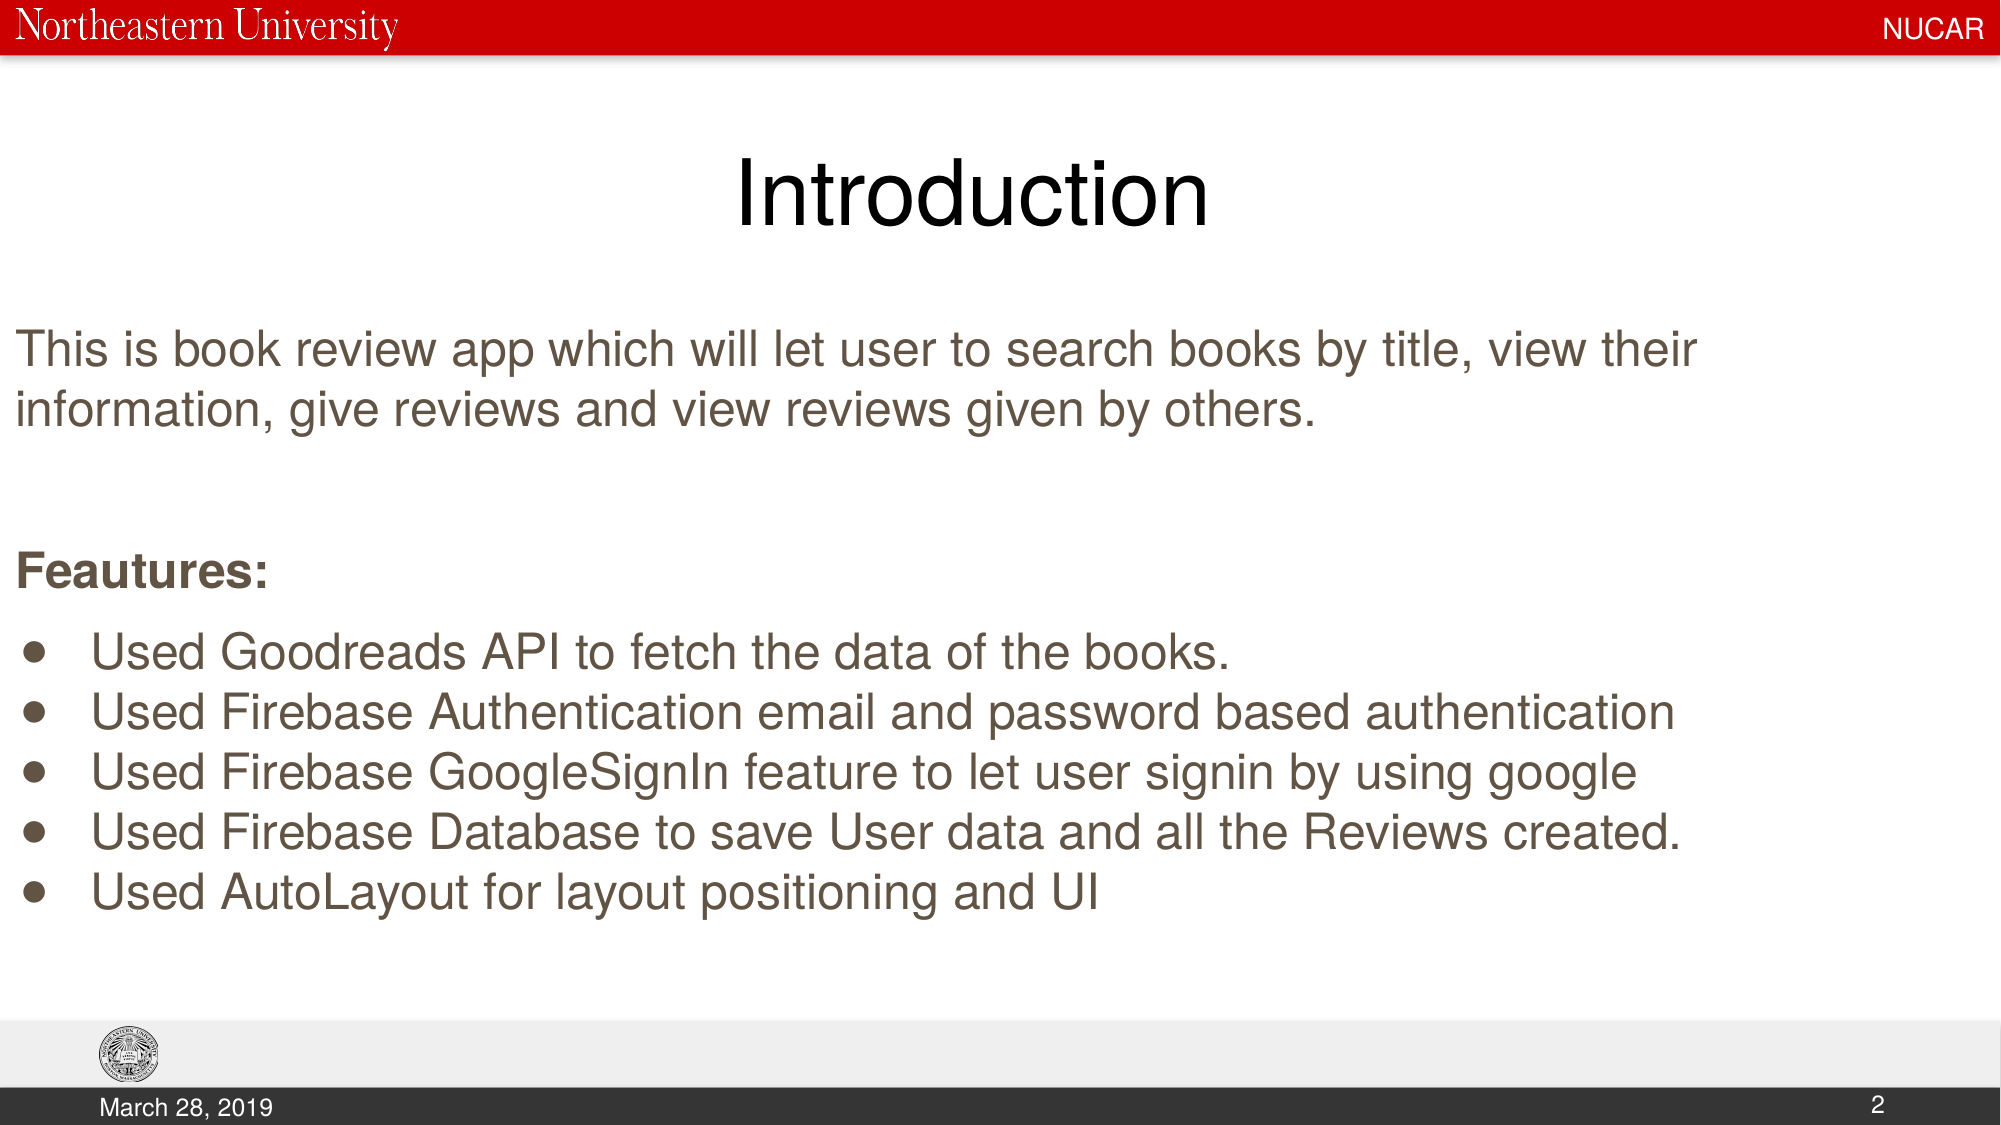

# Introduction
This is book review app which will let user to search books by title, view their information, give reviews and view reviews given by others.

Feautures:
Used Goodreads API to fetch the data of the books.
Used Firebase Authentication email and password based authentication
Used Firebase GoogleSignIn feature to let user signin by using google
Used Firebase Database to save User data and all the Reviews created.
Used AutoLayout for layout positioning and UI

2